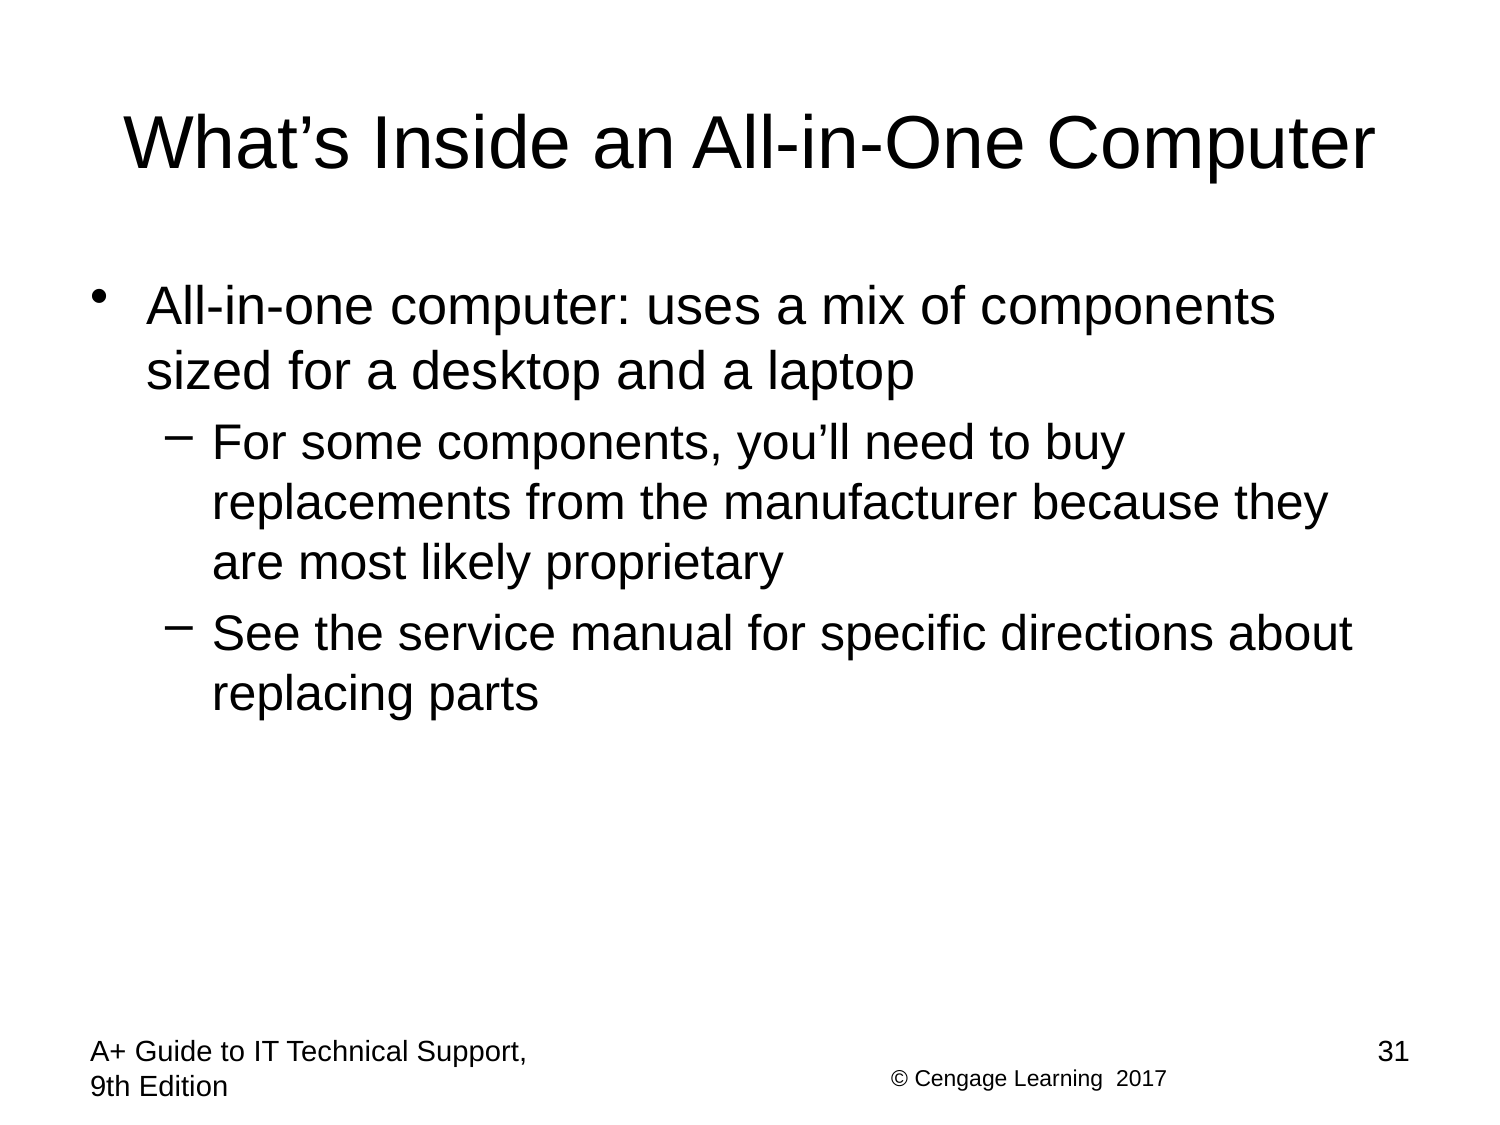

# What’s Inside an All-in-One Computer
All-in-one computer: uses a mix of components sized for a desktop and a laptop
For some components, you’ll need to buy replacements from the manufacturer because they are most likely proprietary
See the service manual for specific directions about replacing parts

A+ Guide to IT Technical Support, 9th Edition
31